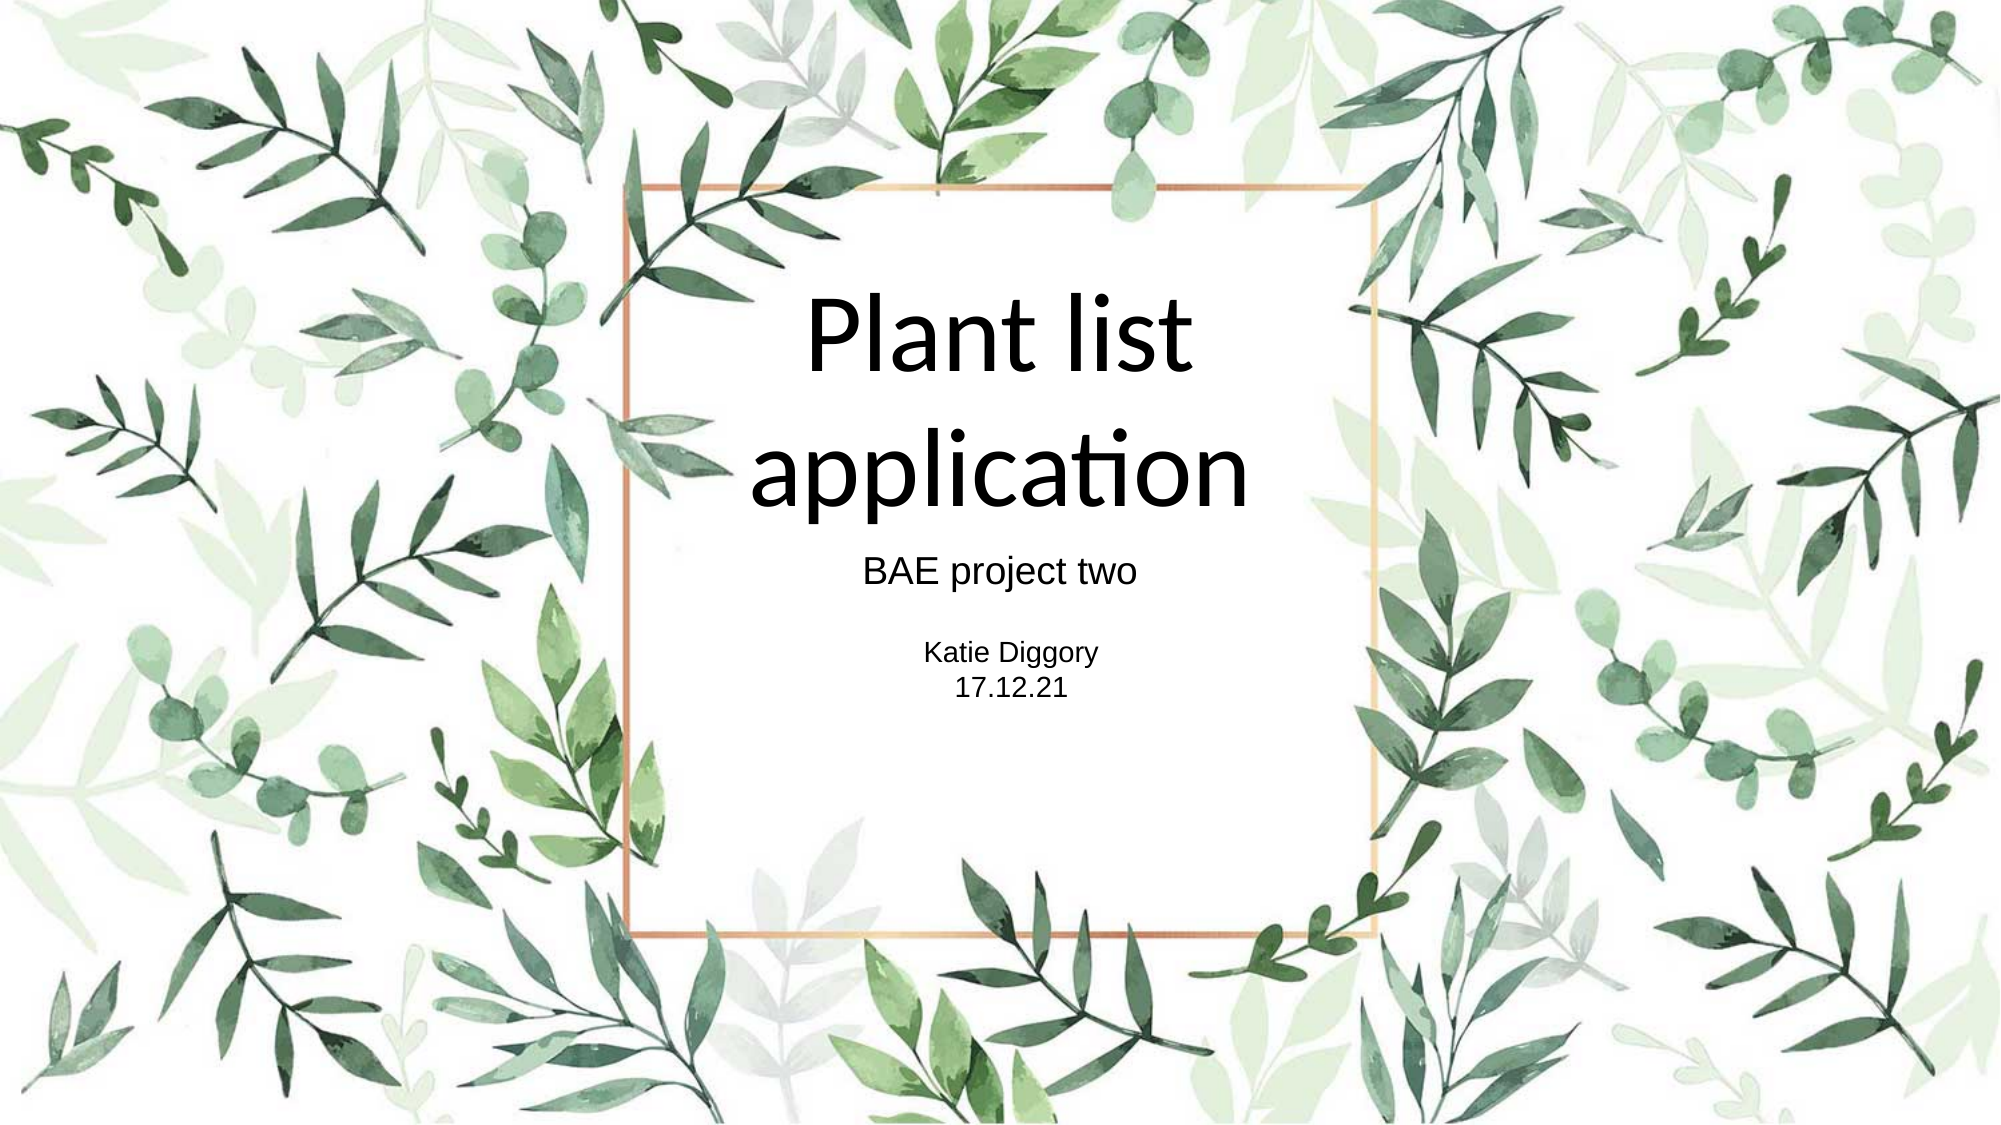

Plant list
application
BAE project two
Katie Diggory
17.12.21